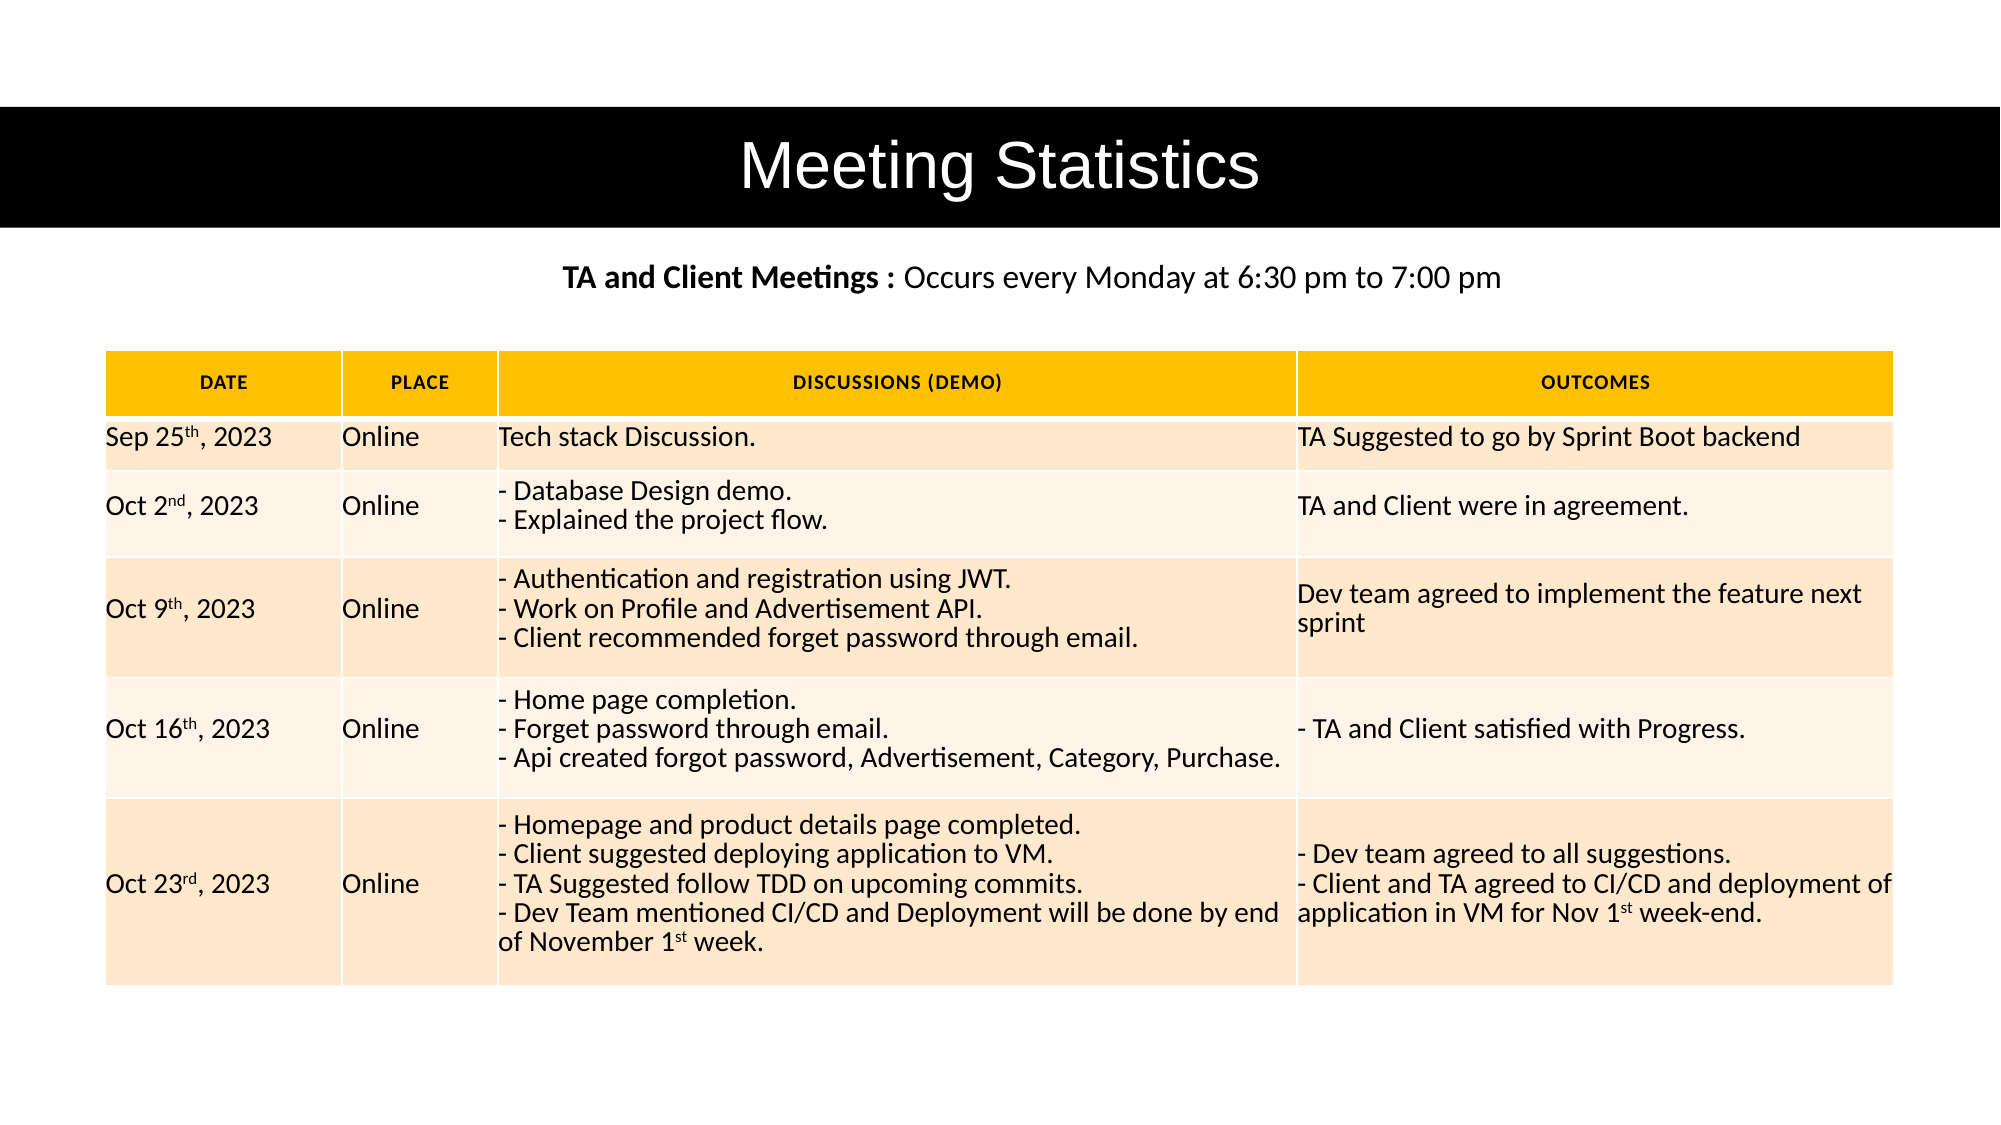

# Meeting Statistics

TA and Client Meetings : Occurs every Monday at 6:30 pm to 7:00 pm

| Date | Place | Discussions (Demo) | Outcomes |
| --- | --- | --- | --- |
| Sep 25th, 2023 | Online | Tech stack Discussion. | TA Suggested to go by Sprint Boot backend |
| Oct 2nd, 2023 | Online | - Database Design demo. - Explained the project flow. | TA and Client were in agreement. |
| Oct 9th, 2023 | Online | - Authentication and registration using JWT. - Work on Profile and Advertisement API. - Client recommended forget password through email. | Dev team agreed to implement the feature next sprint |
| Oct 16th, 2023 | Online | - Home page completion. - Forget password through email. - Api created forgot password, Advertisement, Category, Purchase. | - TA and Client satisfied with Progress. |
| Oct 23rd, 2023 | Online | - Homepage and product details page completed. - Client suggested deploying application to VM. - TA Suggested follow TDD on upcoming commits. - Dev Team mentioned CI/CD and Deployment will be done by end of November 1st week. | - Dev team agreed to all suggestions. - Client and TA agreed to CI/CD and deployment of application in VM for Nov 1st week-end. |